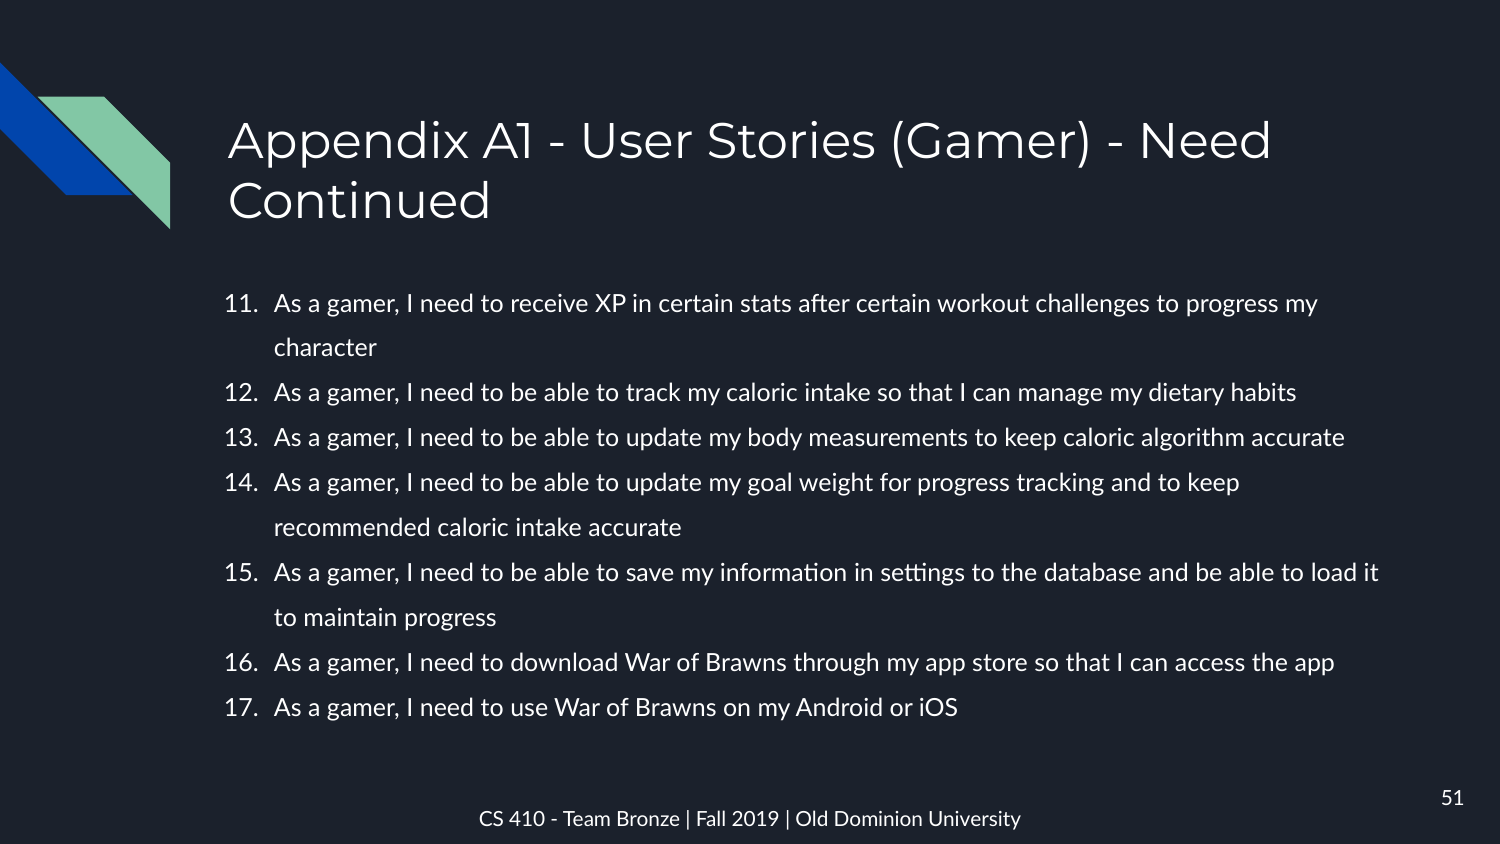

# Appendix A1 - User Stories (Gamer) - Need
Continued
As a gamer, I need to receive XP in certain stats after certain workout challenges to progress my character
As a gamer, I need to be able to track my caloric intake so that I can manage my dietary habits
As a gamer, I need to be able to update my body measurements to keep caloric algorithm accurate
As a gamer, I need to be able to update my goal weight for progress tracking and to keep recommended caloric intake accurate
As a gamer, I need to be able to save my information in settings to the database and be able to load it to maintain progress
As a gamer, I need to download War of Brawns through my app store so that I can access the app
As a gamer, I need to use War of Brawns on my Android or iOS
51
CS 410 - Team Bronze | Fall 2019 | Old Dominion University